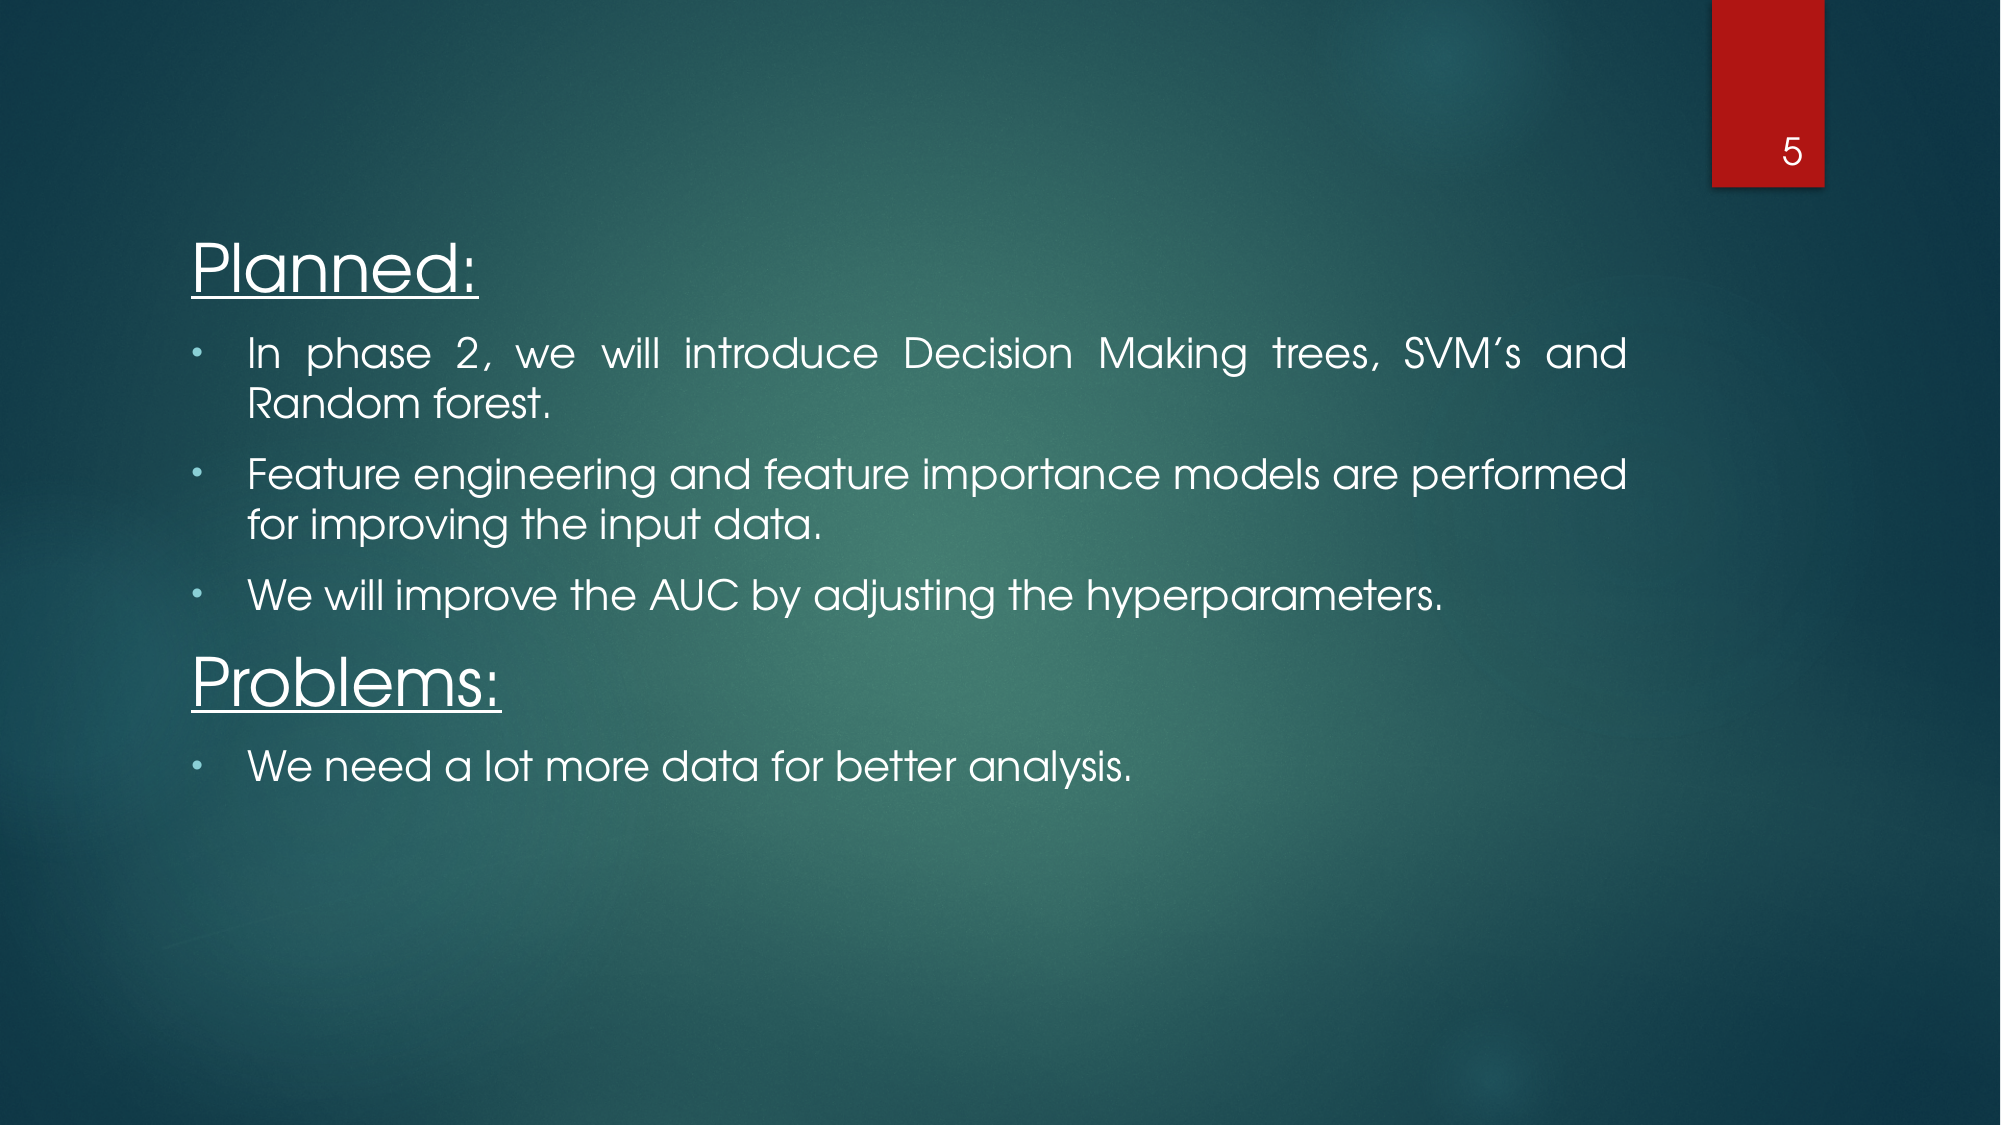

#
5
Planned:
In phase 2, we will introduce Decision Making trees, SVM’s and Random forest.
Feature engineering and feature importance models are performed for improving the input data.
We will improve the AUC by adjusting the hyperparameters.
Problems:
We need a lot more data for better analysis.